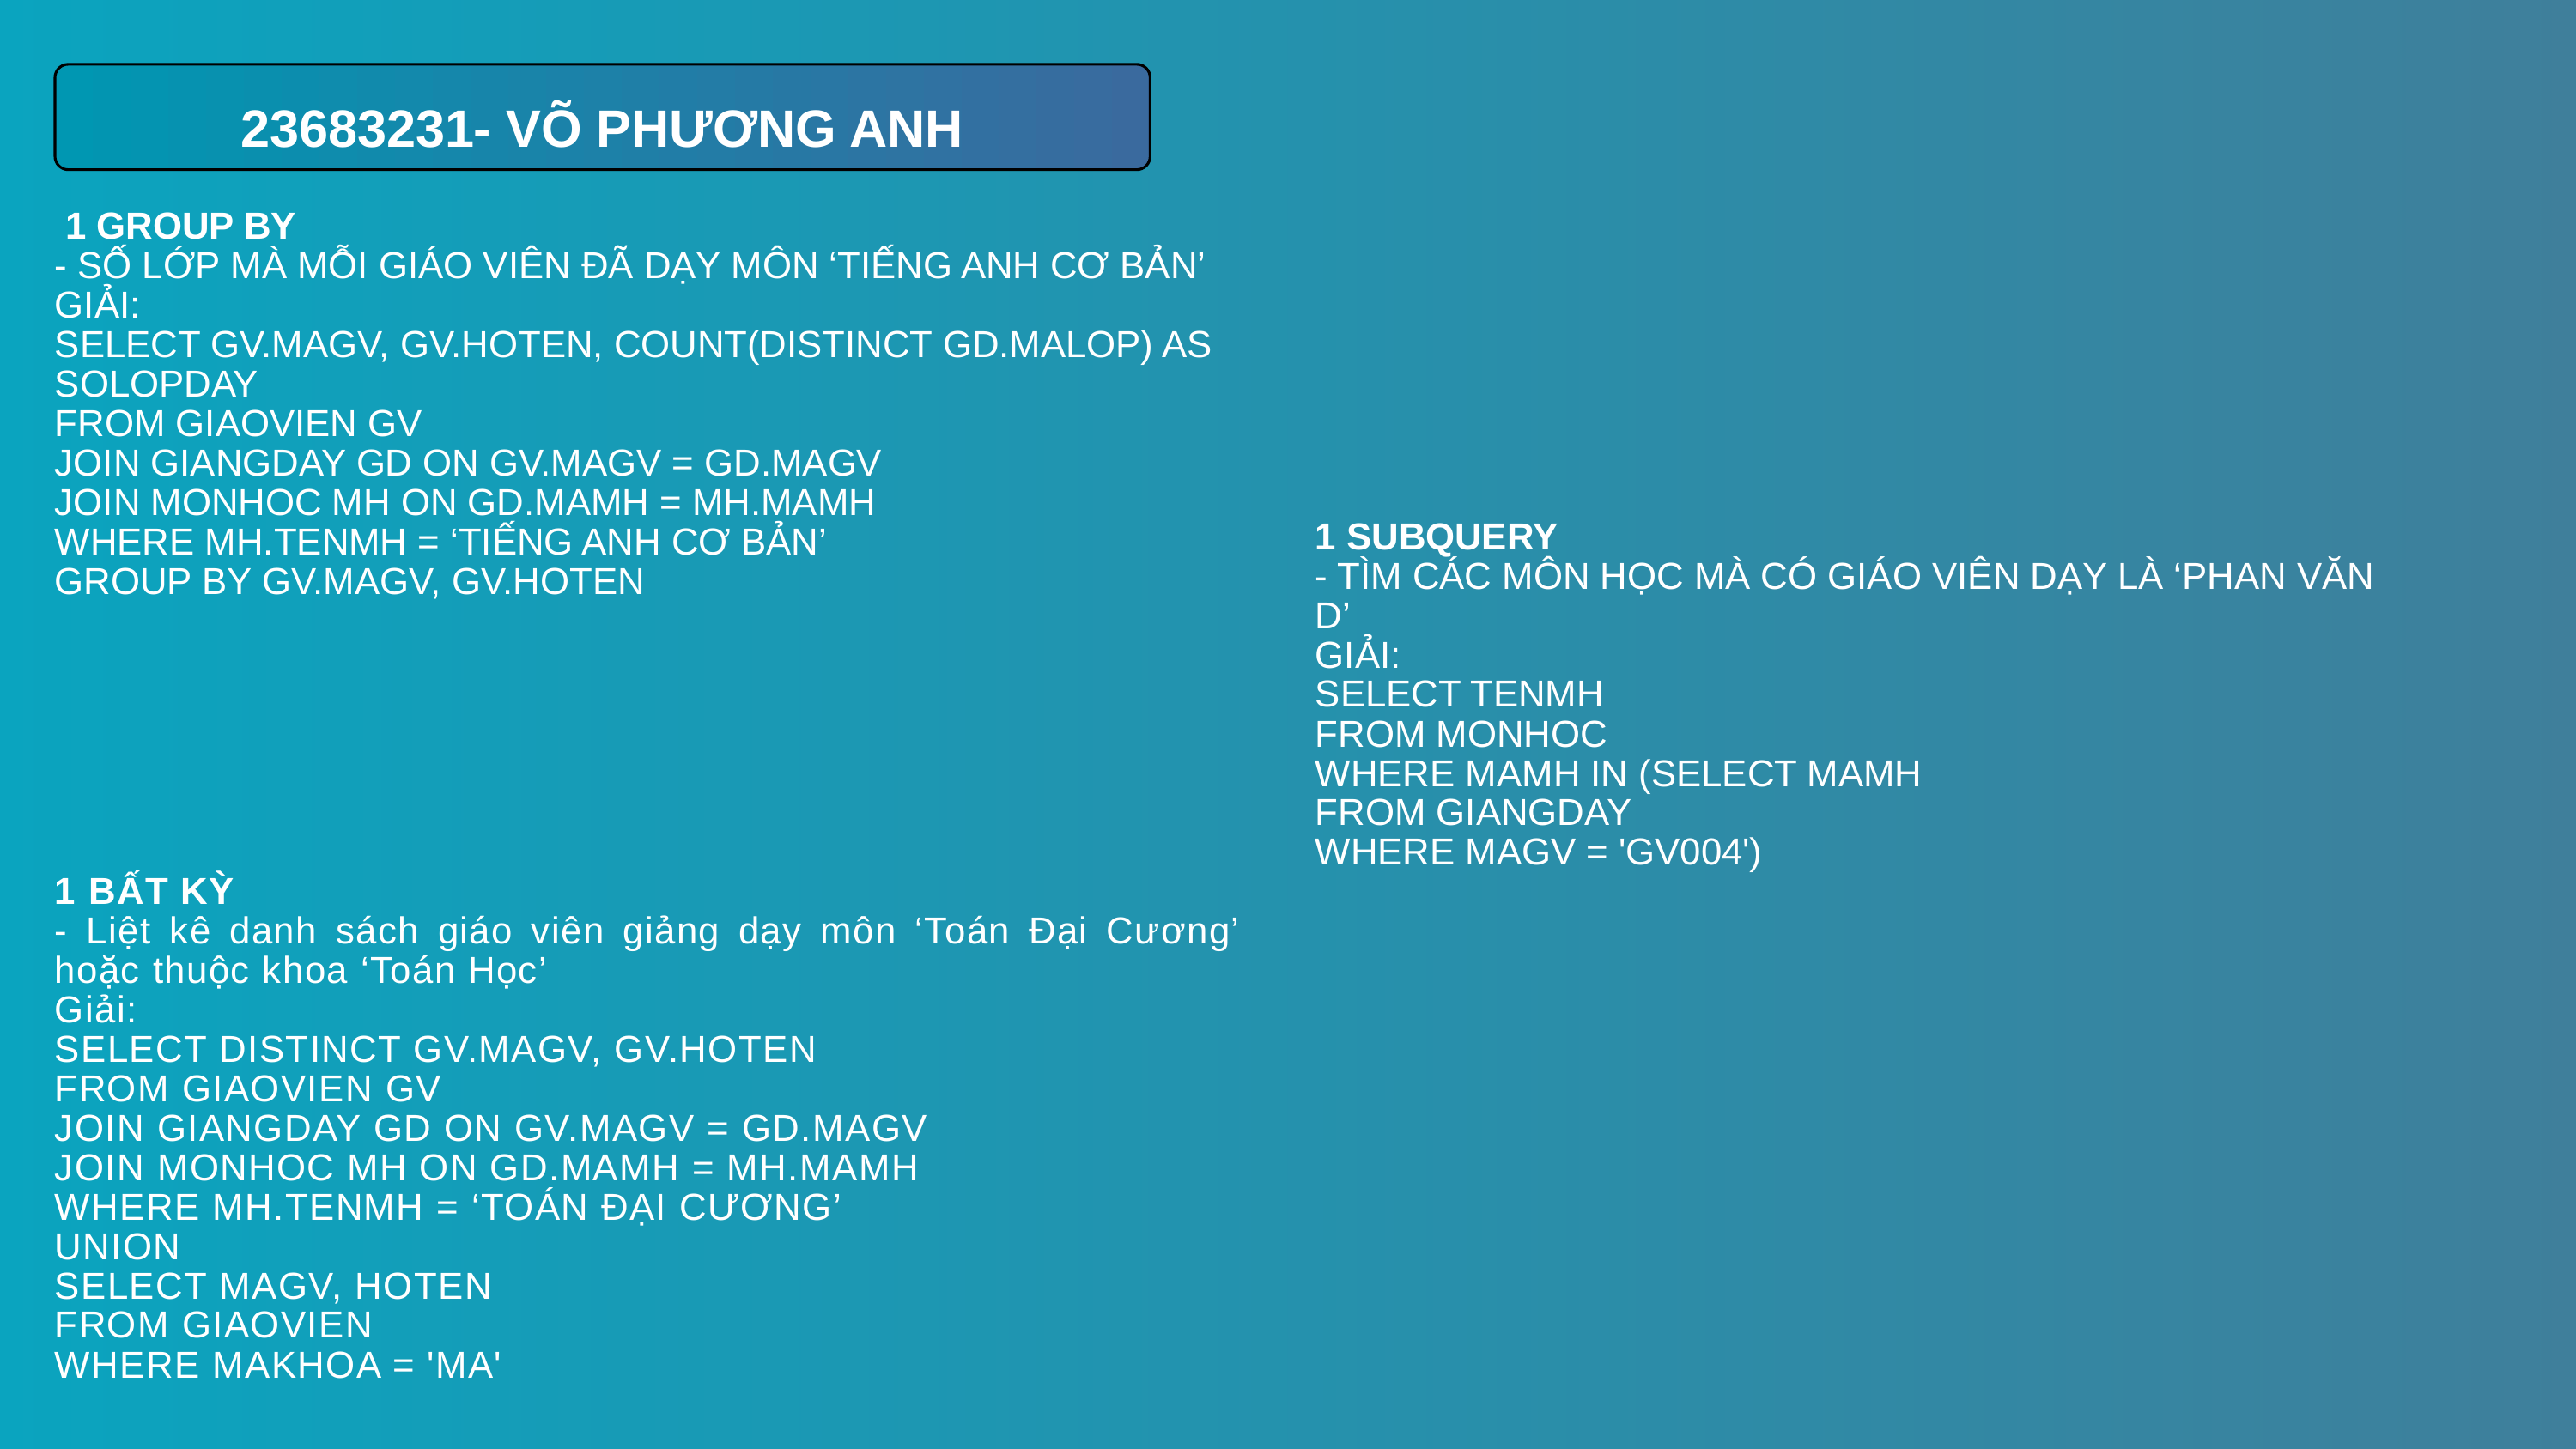

23683231- VÕ PHƯƠNG ANH
 1 GROUP BY
- SỐ LỚP MÀ MỖI GIÁO VIÊN ĐÃ DẠY MÔN ‘TIẾNG ANH CƠ BẢN’
GIẢI:
SELECT GV.MAGV, GV.HOTEN, COUNT(DISTINCT GD.MALOP) AS SOLOPDAY
FROM GIAOVIEN GV
JOIN GIANGDAY GD ON GV.MAGV = GD.MAGV
JOIN MONHOC MH ON GD.MAMH = MH.MAMH
WHERE MH.TENMH = ‘TIẾNG ANH CƠ BẢN’
GROUP BY GV.MAGV, GV.HOTEN
1 SUBQUERY
- TÌM CÁC MÔN HỌC MÀ CÓ GIÁO VIÊN DẠY LÀ ‘PHAN VĂN D’
GIẢI:
SELECT TENMH
FROM MONHOC
WHERE MAMH IN (SELECT MAMH
FROM GIANGDAY
WHERE MAGV = 'GV004')

1 BẤT KỲ
- Liệt kê danh sách giáo viên giảng dạy môn ‘Toán Đại Cương’ hoặc thuộc khoa ‘Toán Học’
Giải:
SELECT DISTINCT GV.MAGV, GV.HOTEN
FROM GIAOVIEN GV
JOIN GIANGDAY GD ON GV.MAGV = GD.MAGV
JOIN MONHOC MH ON GD.MAMH = MH.MAMH
WHERE MH.TENMH = ‘TOÁN ĐẠI CƯƠNG’
UNION
SELECT MAGV, HOTEN
FROM GIAOVIEN
WHERE MAKHOA = 'MA'